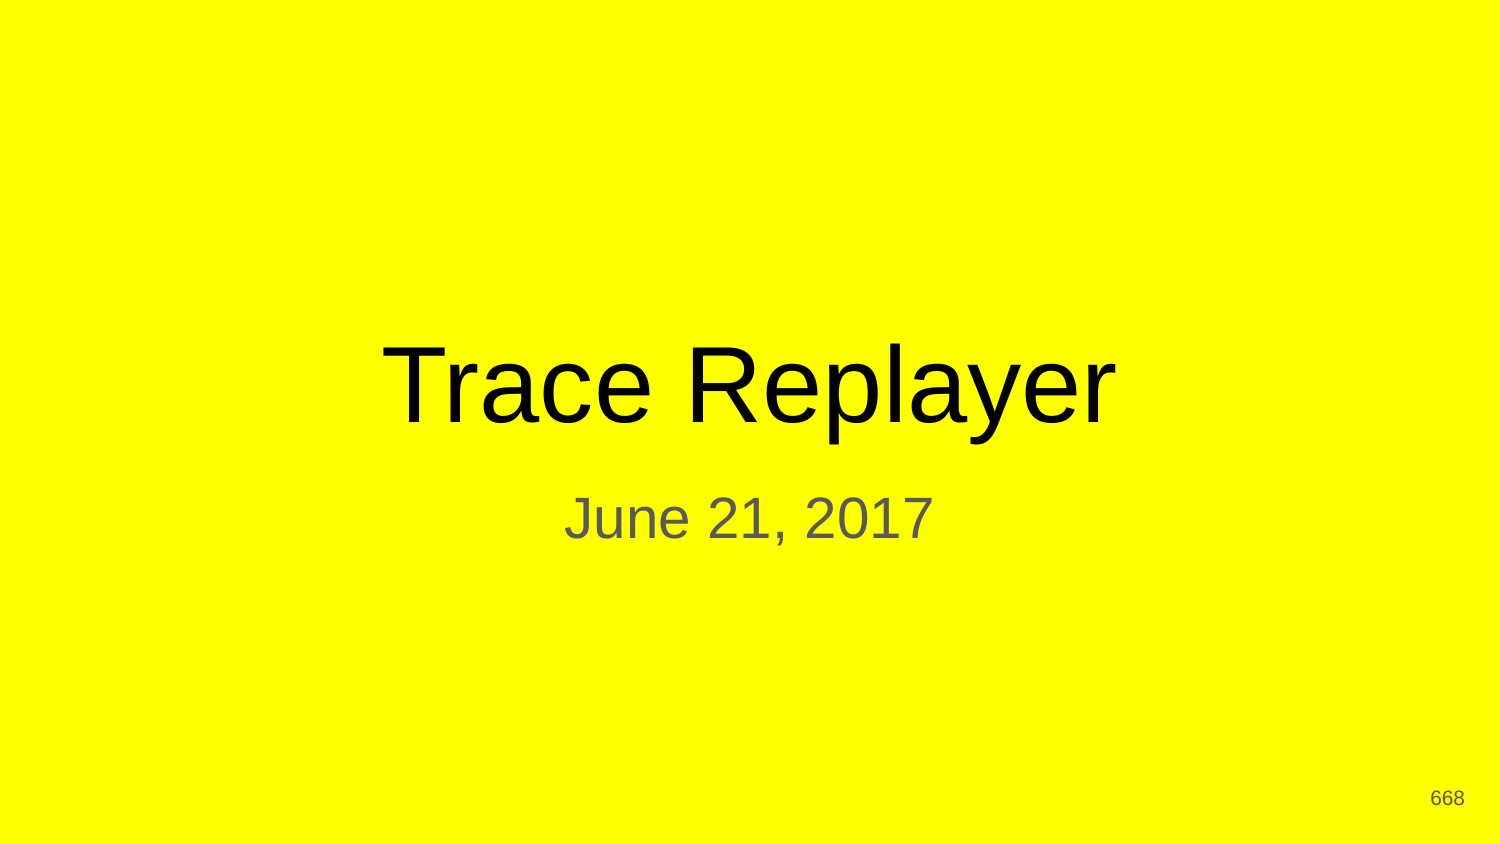

# Trace Replayer
June 21, 2017
668